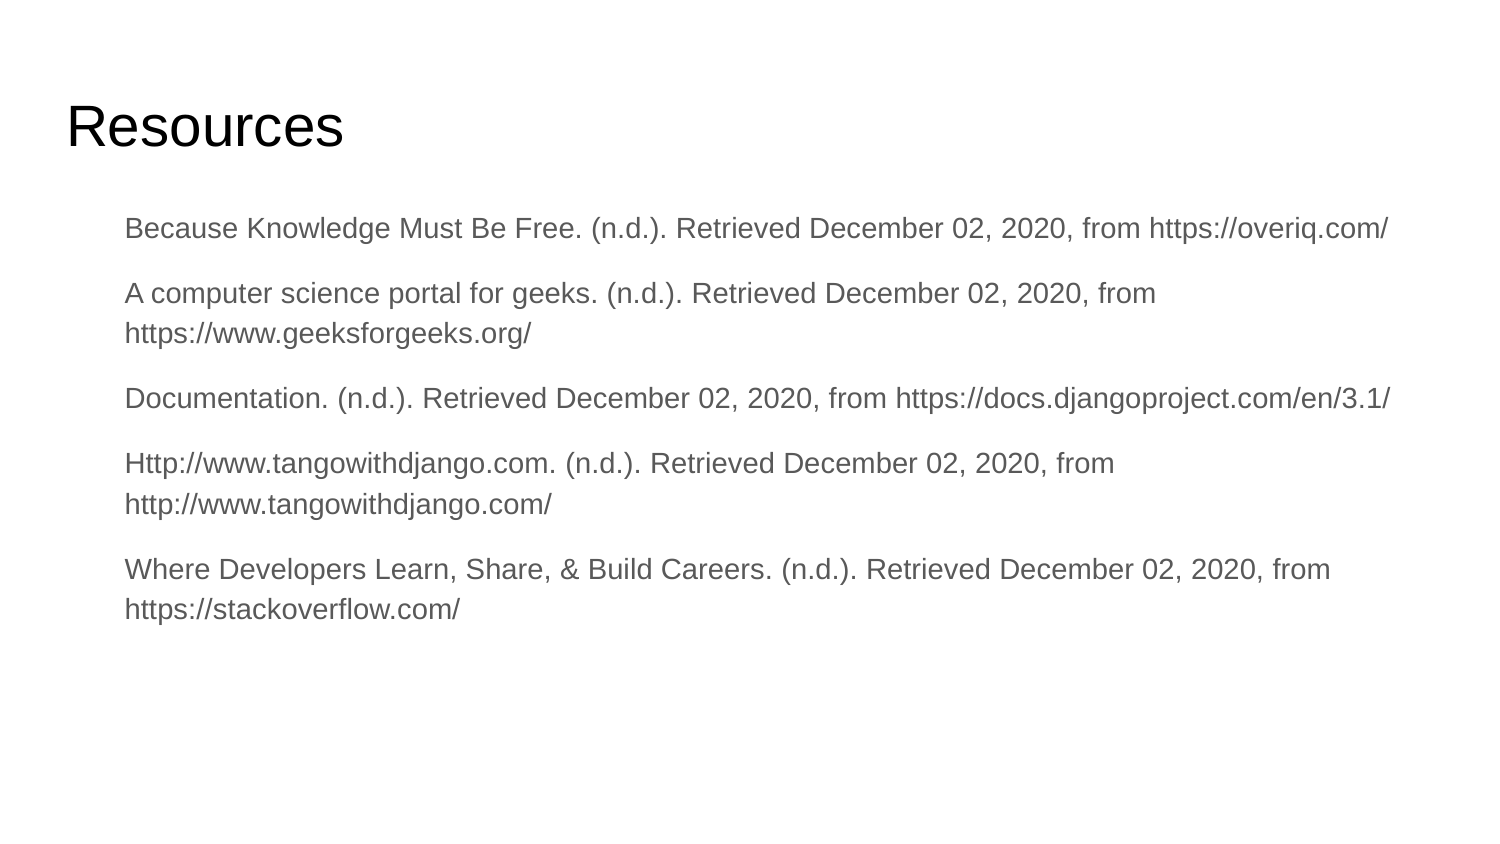

# Resources
Because Knowledge Must Be Free. (n.d.). Retrieved December 02, 2020, from https://overiq.com/
A computer science portal for geeks. (n.d.). Retrieved December 02, 2020, from https://www.geeksforgeeks.org/
Documentation. (n.d.). Retrieved December 02, 2020, from https://docs.djangoproject.com/en/3.1/
Http://www.tangowithdjango.com. (n.d.). Retrieved December 02, 2020, from http://www.tangowithdjango.com/
Where Developers Learn, Share, & Build Careers. (n.d.). Retrieved December 02, 2020, from https://stackoverflow.com/